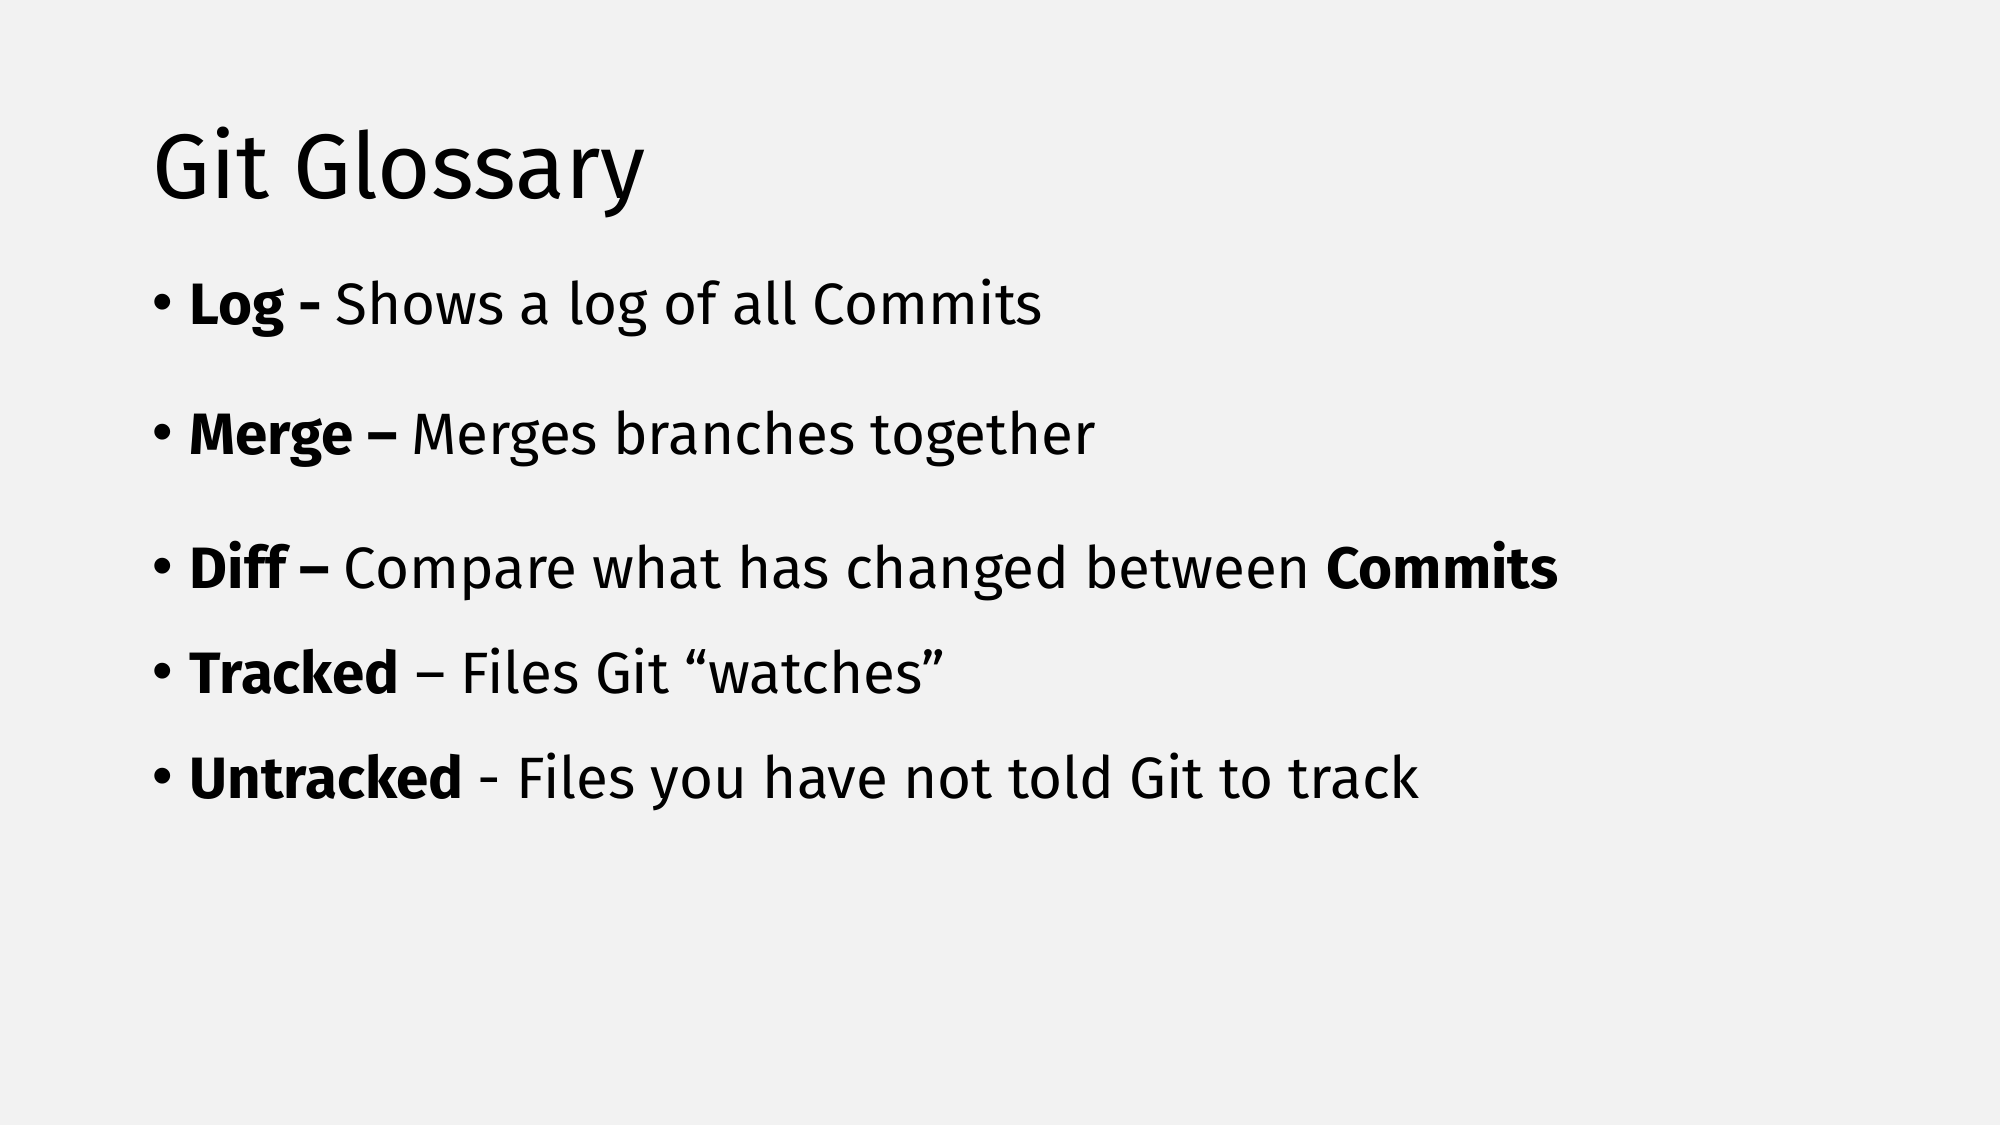

# Git Glossary
Log - Shows a log of all Commits
Merge – Merges branches together
Diff – Compare what has changed between Commits
Tracked – Files Git “watches”
Untracked - Files you have not told Git to track